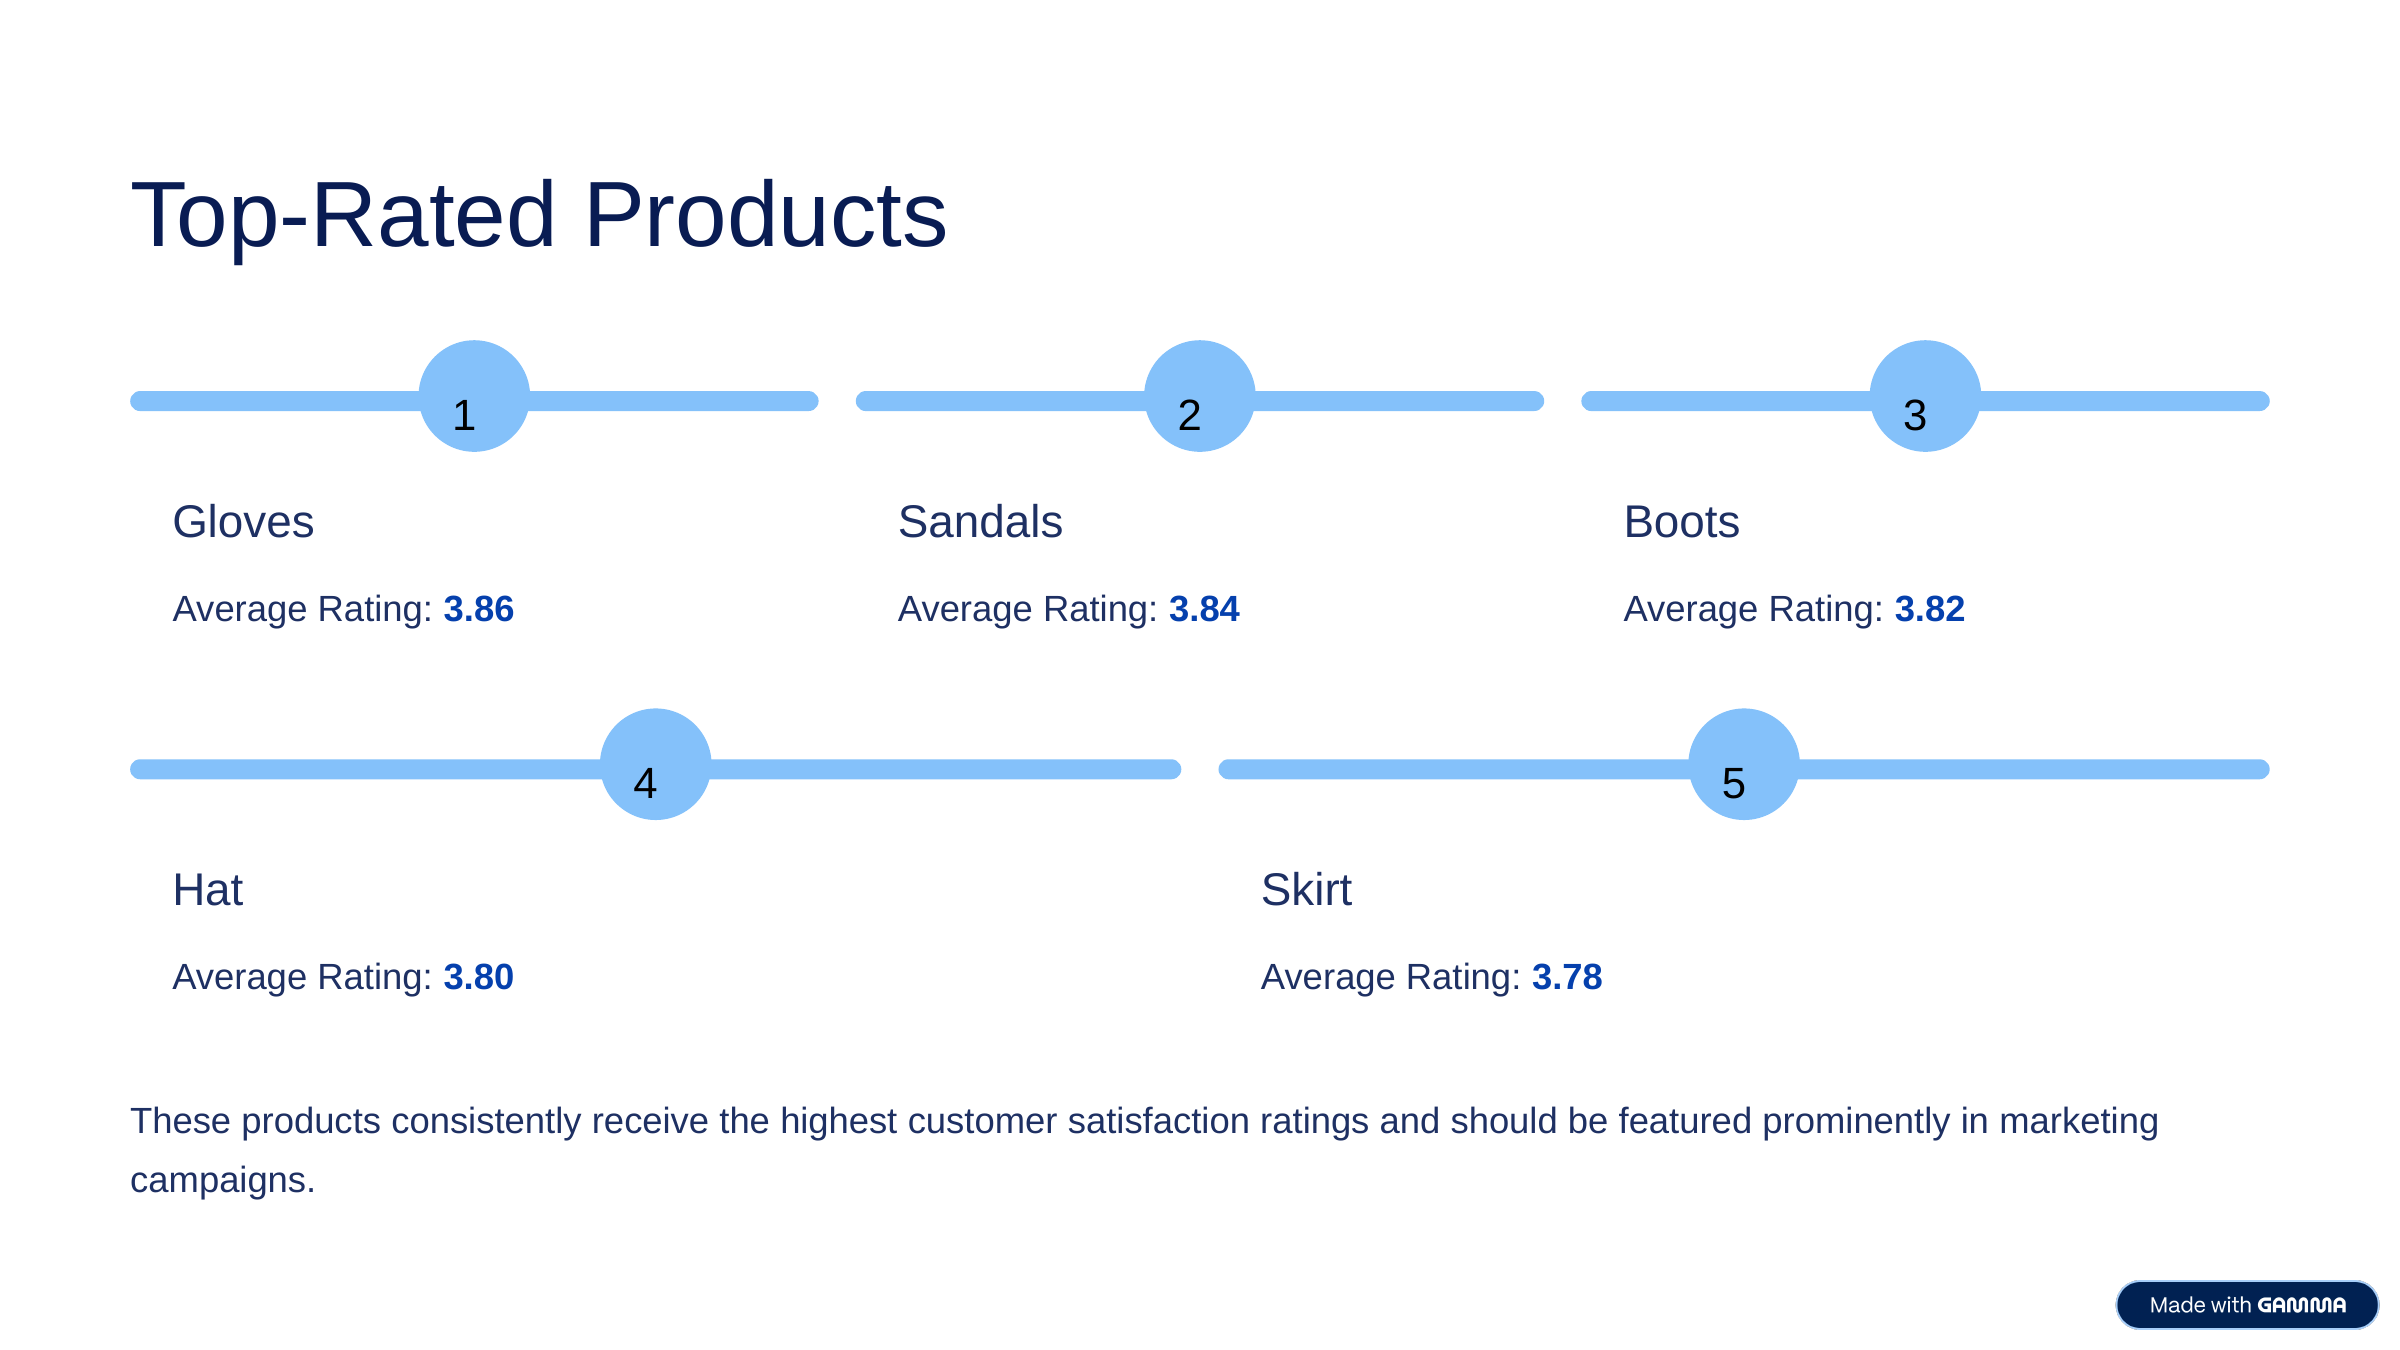

Top-Rated Products

1
2
3

Gloves
Sandals
Boots
Average Rating: 3.86
Average Rating: 3.84
Average Rating: 3.82

4
5

Hat
Skirt
Average Rating: 3.80
Average Rating: 3.78
These products consistently receive the highest customer satisfaction ratings and should be featured prominently in marketing campaigns.